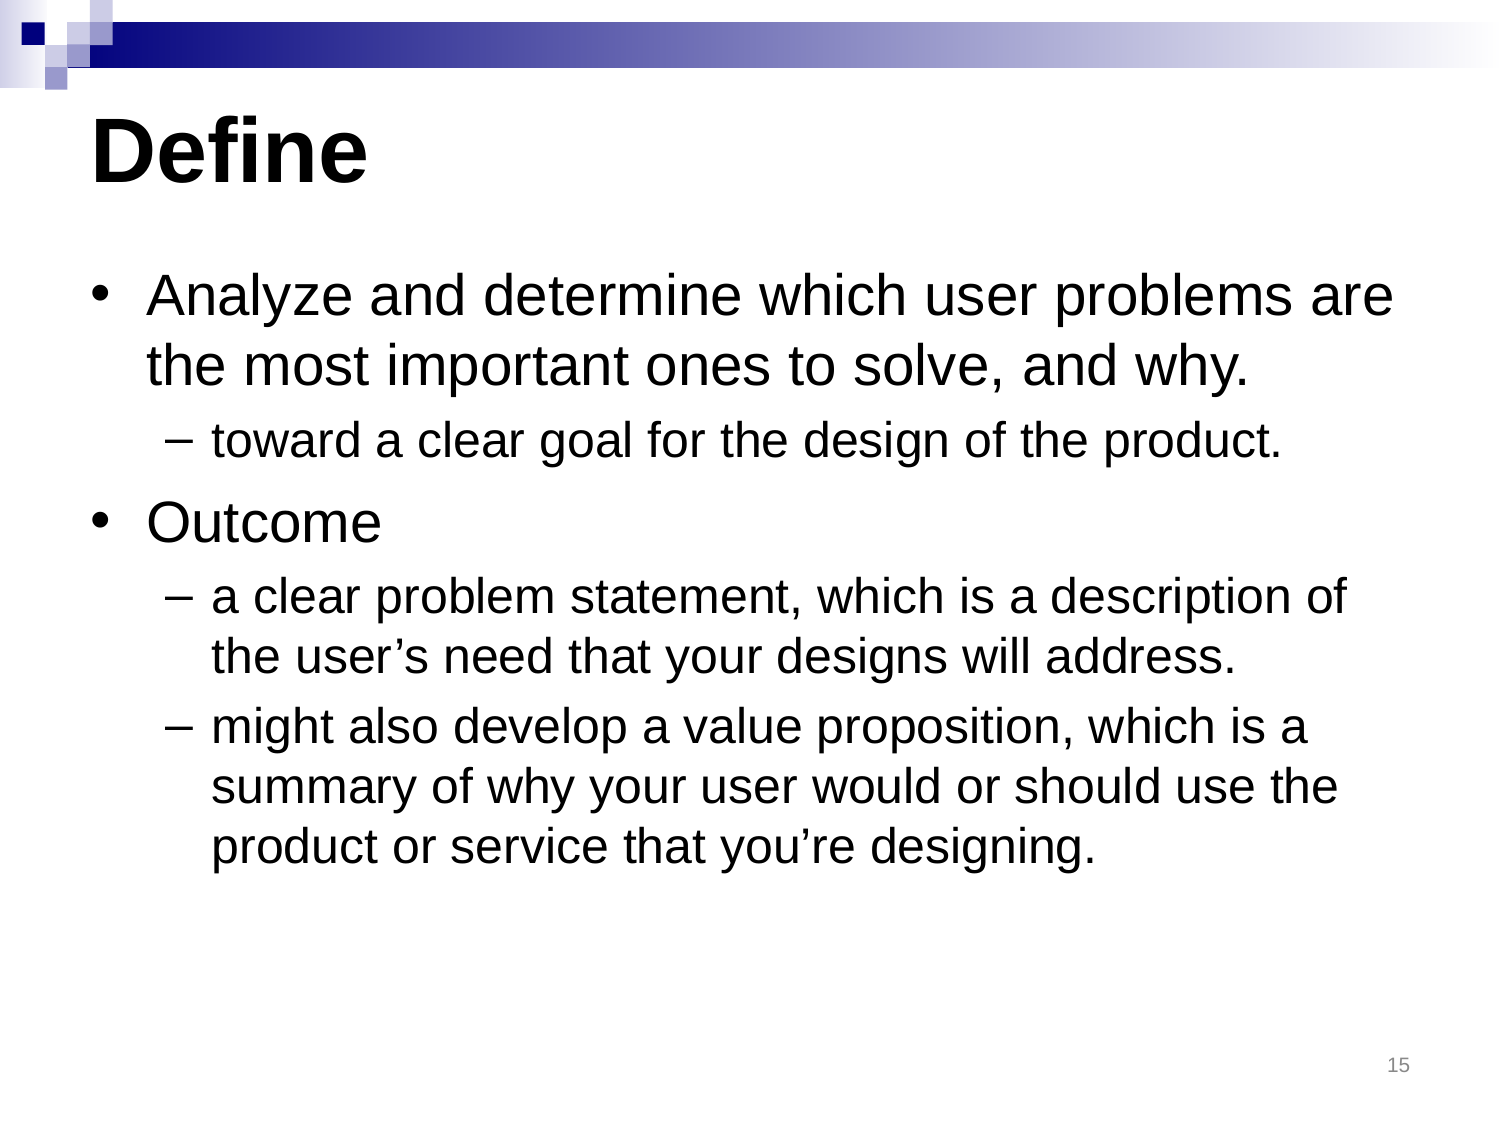

# Define
Analyze and determine which user problems are the most important ones to solve, and why.
toward a clear goal for the design of the product.
Outcome
a clear problem statement, which is a description of the user’s need that your designs will address.
might also develop a value proposition, which is a summary of why your user would or should use the product or service that you’re designing.
15